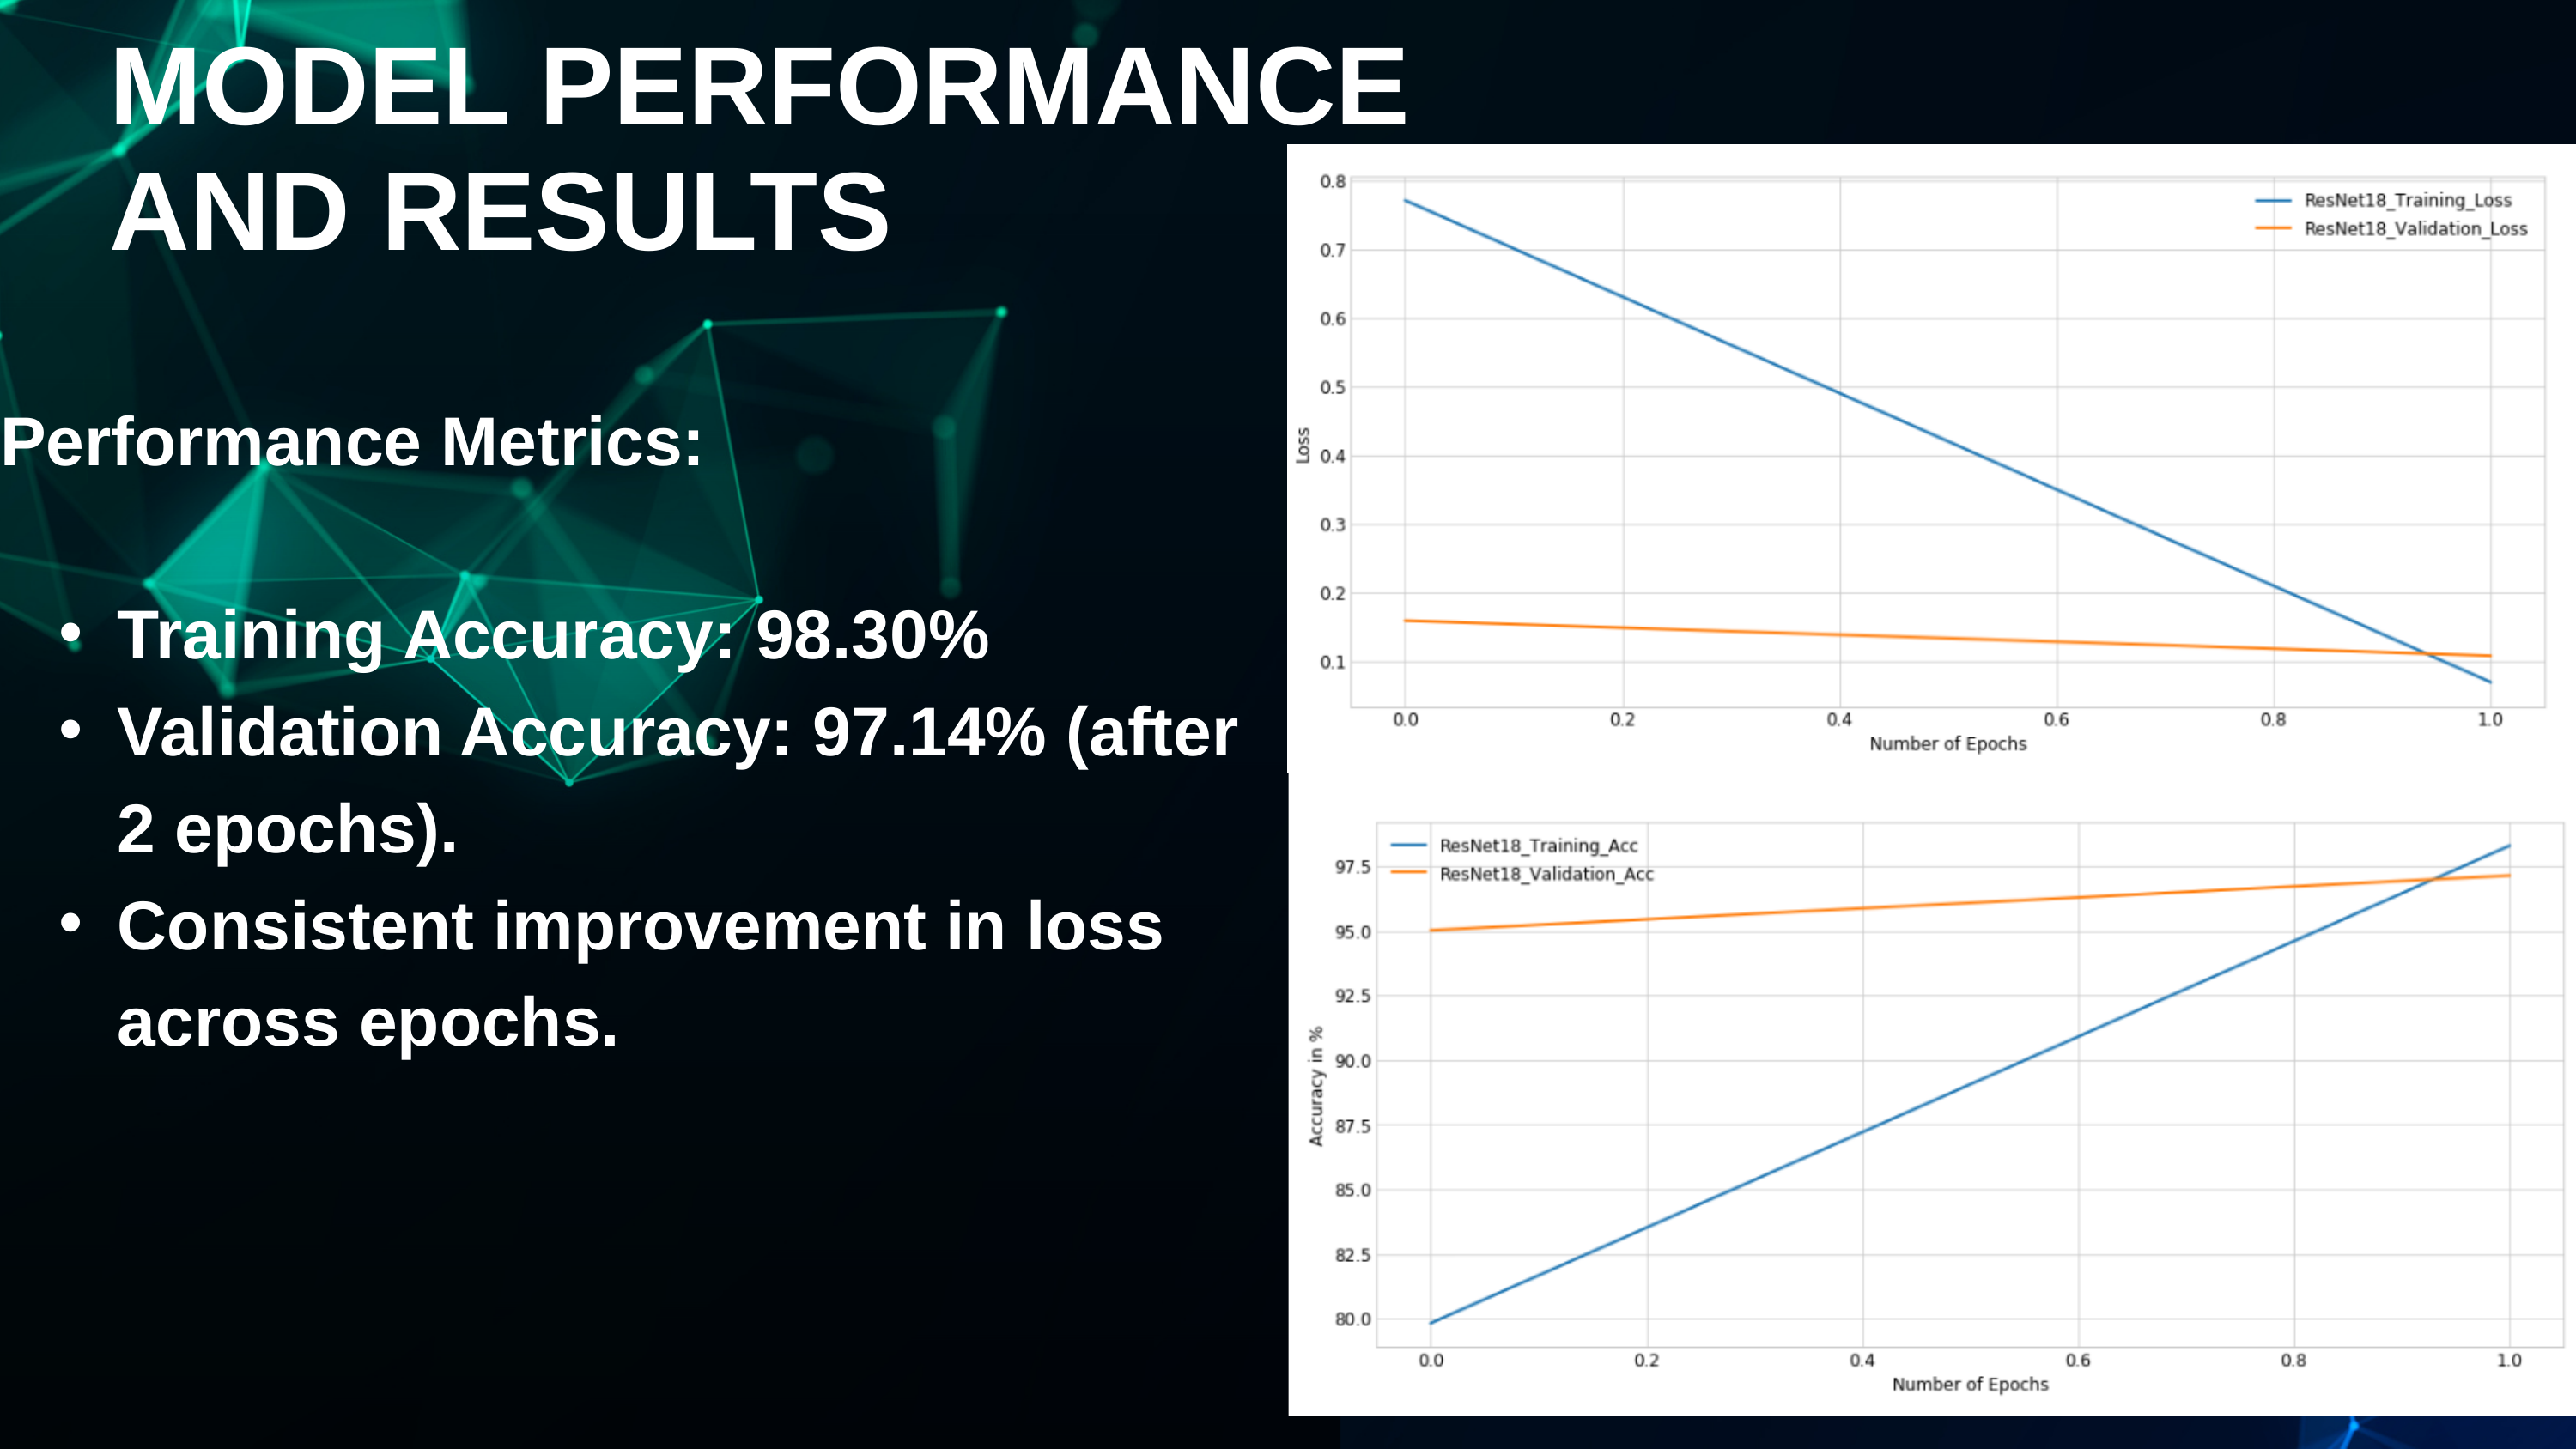

MODEL PERFORMANCE AND RESULTS

Performance Metrics:

Training Accuracy: 98.30%
Validation Accuracy: 97.14% (after 2 epochs).
Consistent improvement in loss across epochs.